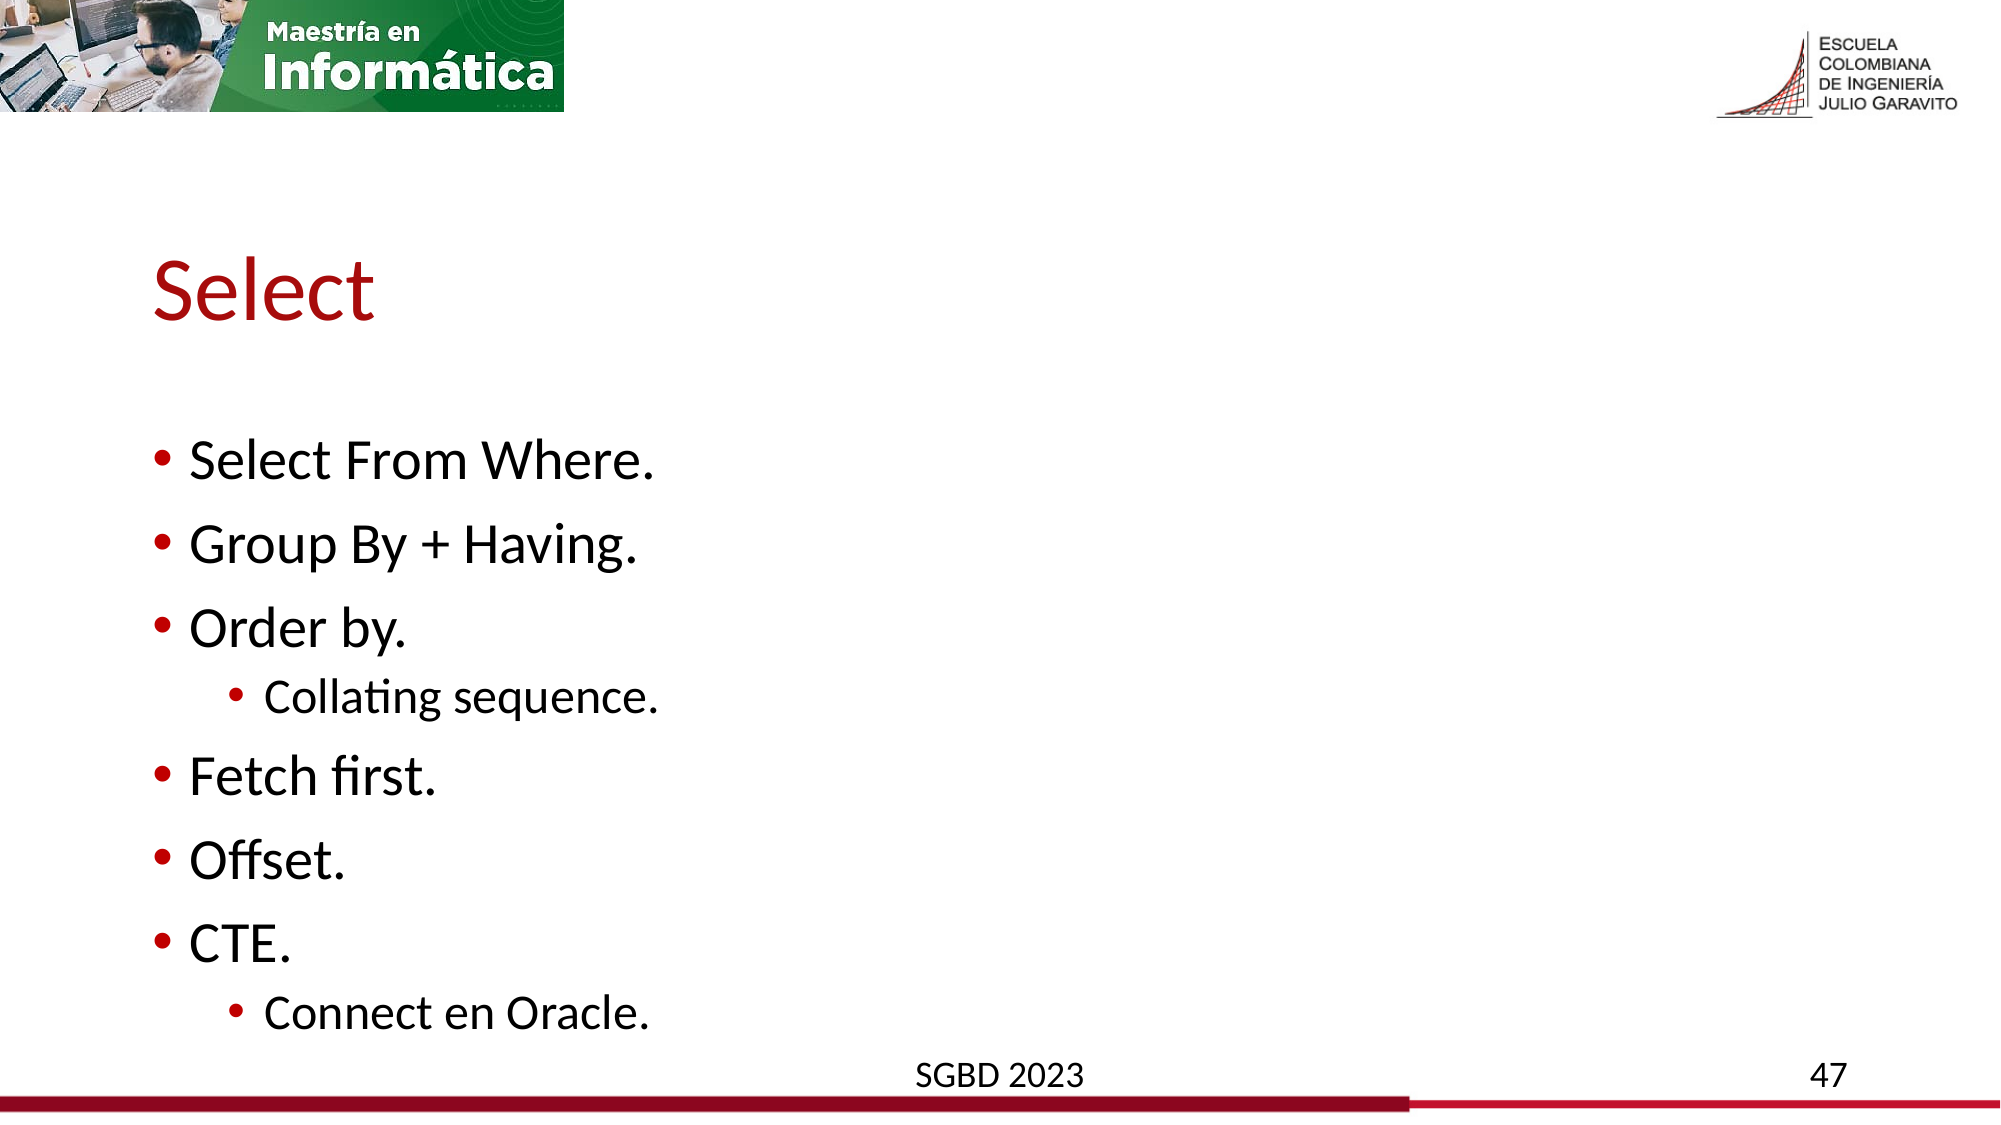

# Select
Select From Where.
Group By + Having.
Order by.
Collating sequence.
Fetch first.
Offset.
CTE.
Connect en Oracle.

SGBD 2023
47